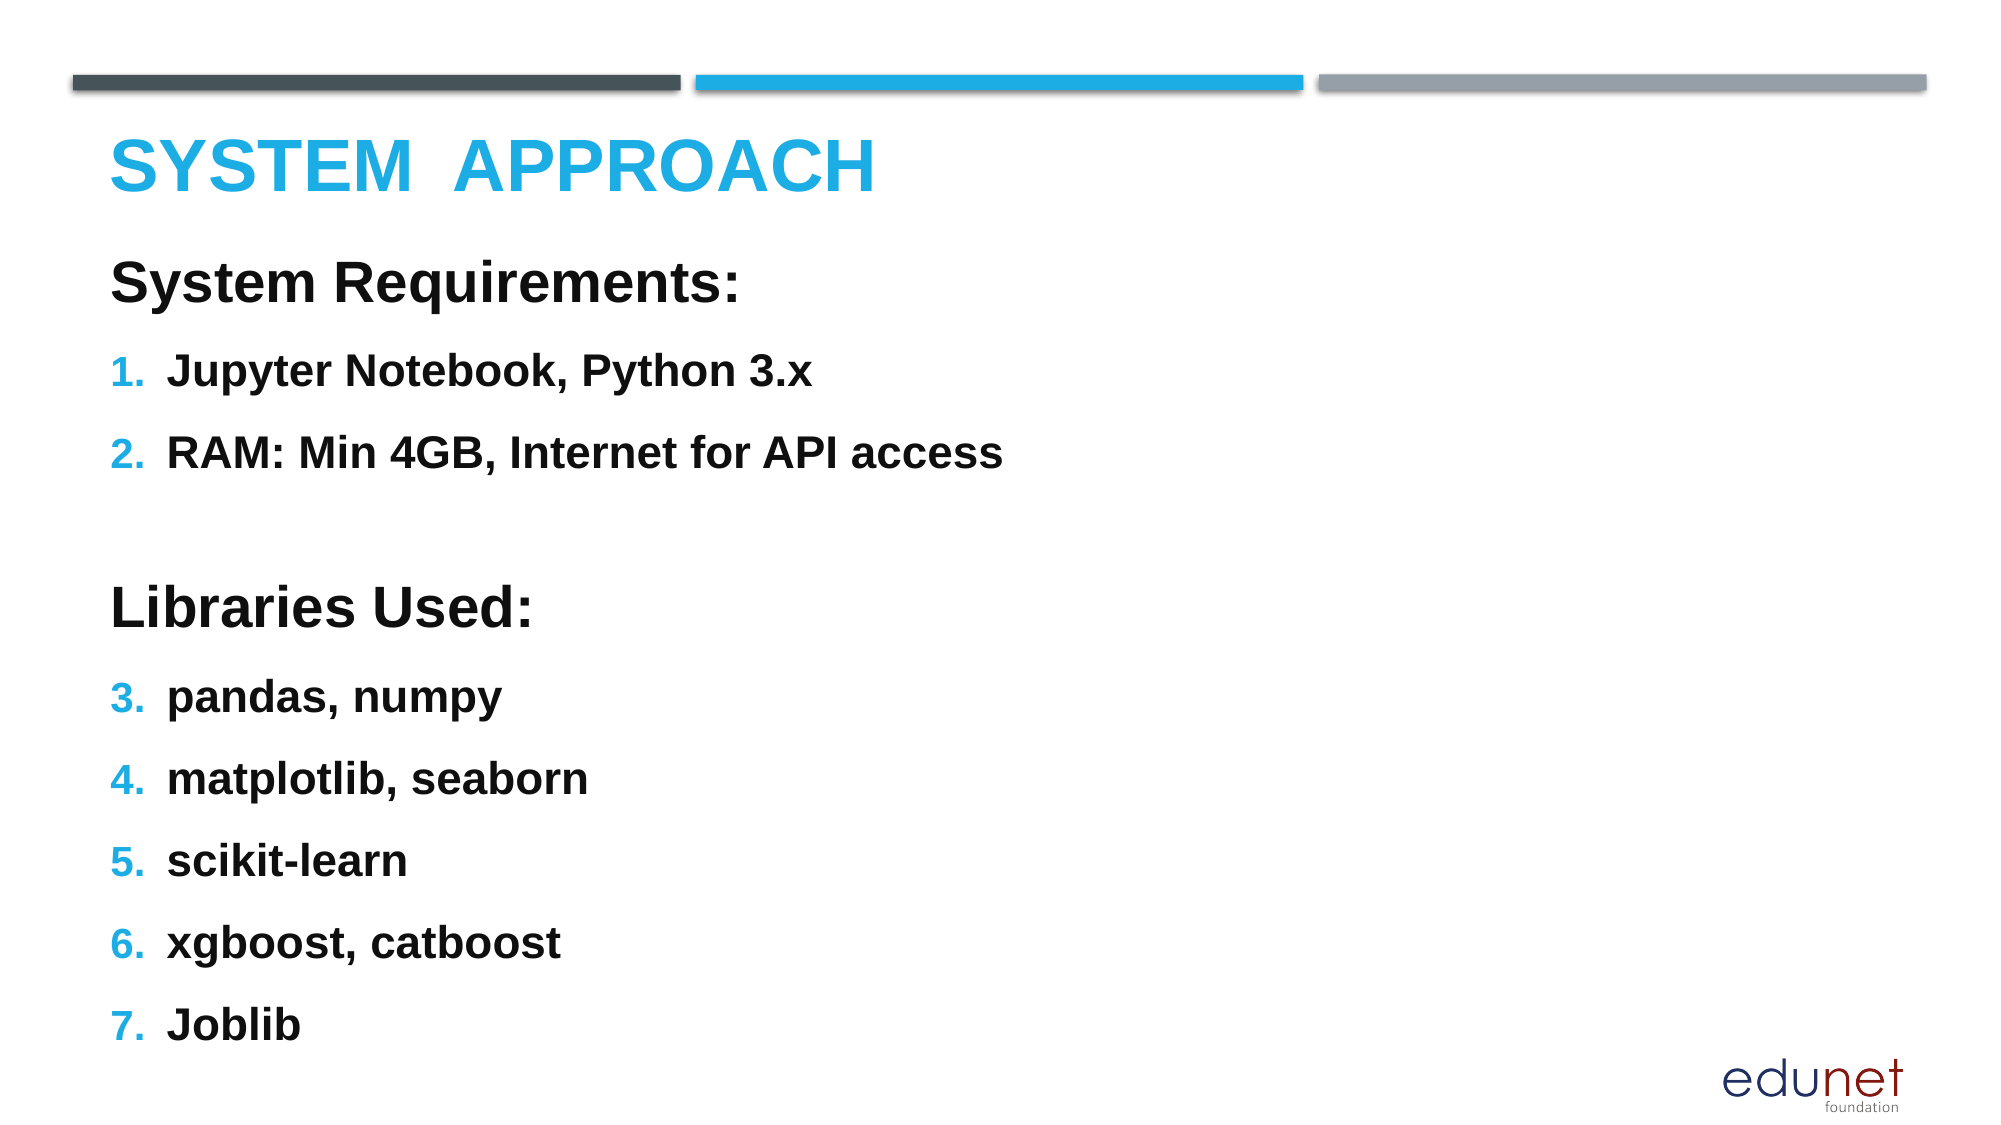

# System  Approach
System Requirements:
Jupyter Notebook, Python 3.x
RAM: Min 4GB, Internet for API access

Libraries Used:
pandas, numpy
matplotlib, seaborn
scikit-learn
xgboost, catboost
Joblib